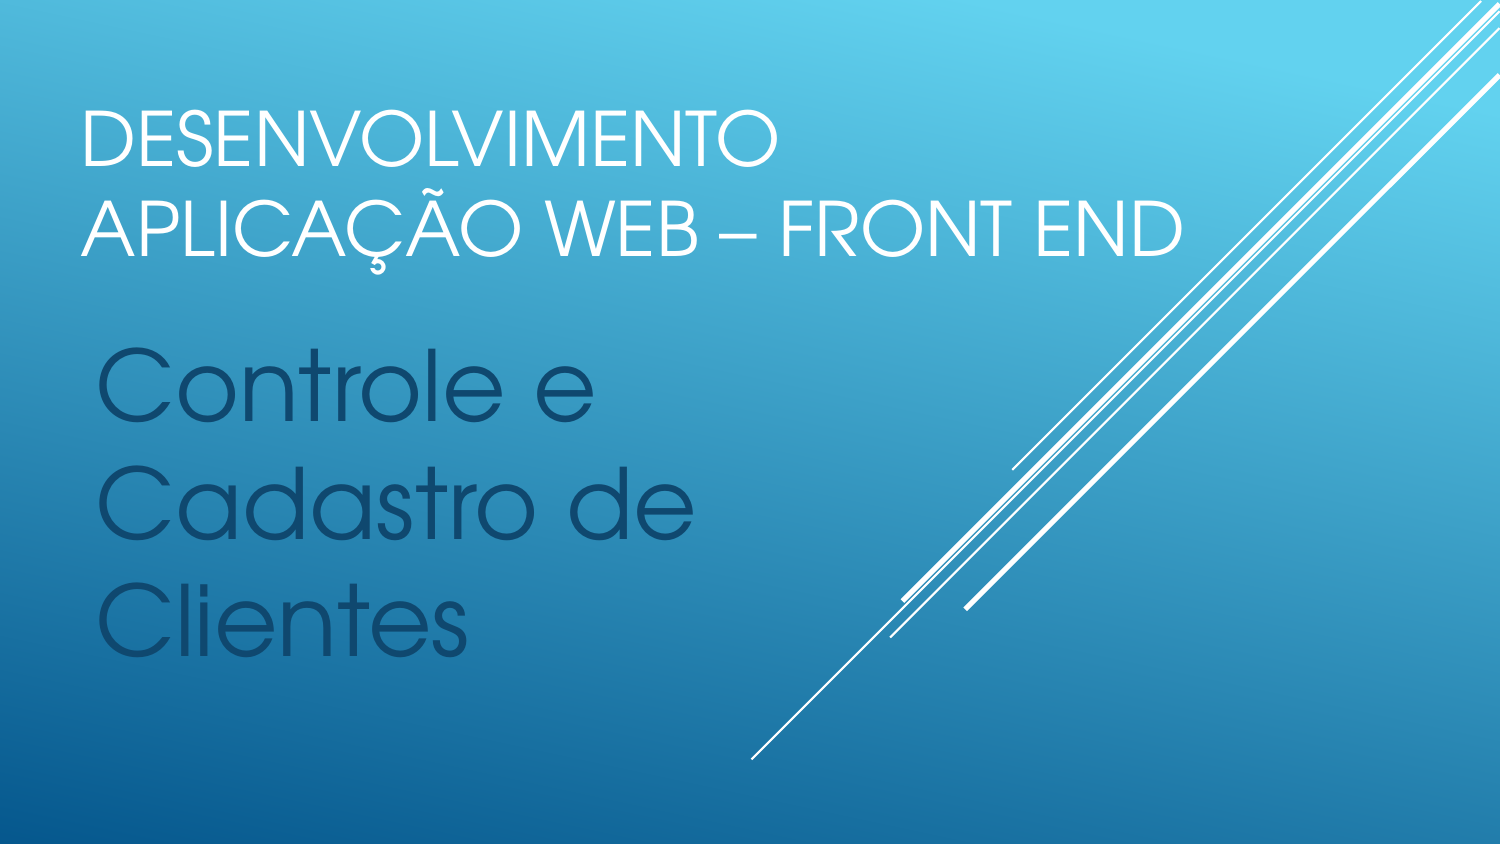

# DESENVOLVIMENTO APLICAÇÃO WEB – FRONT END
Controle e Cadastro de Clientes